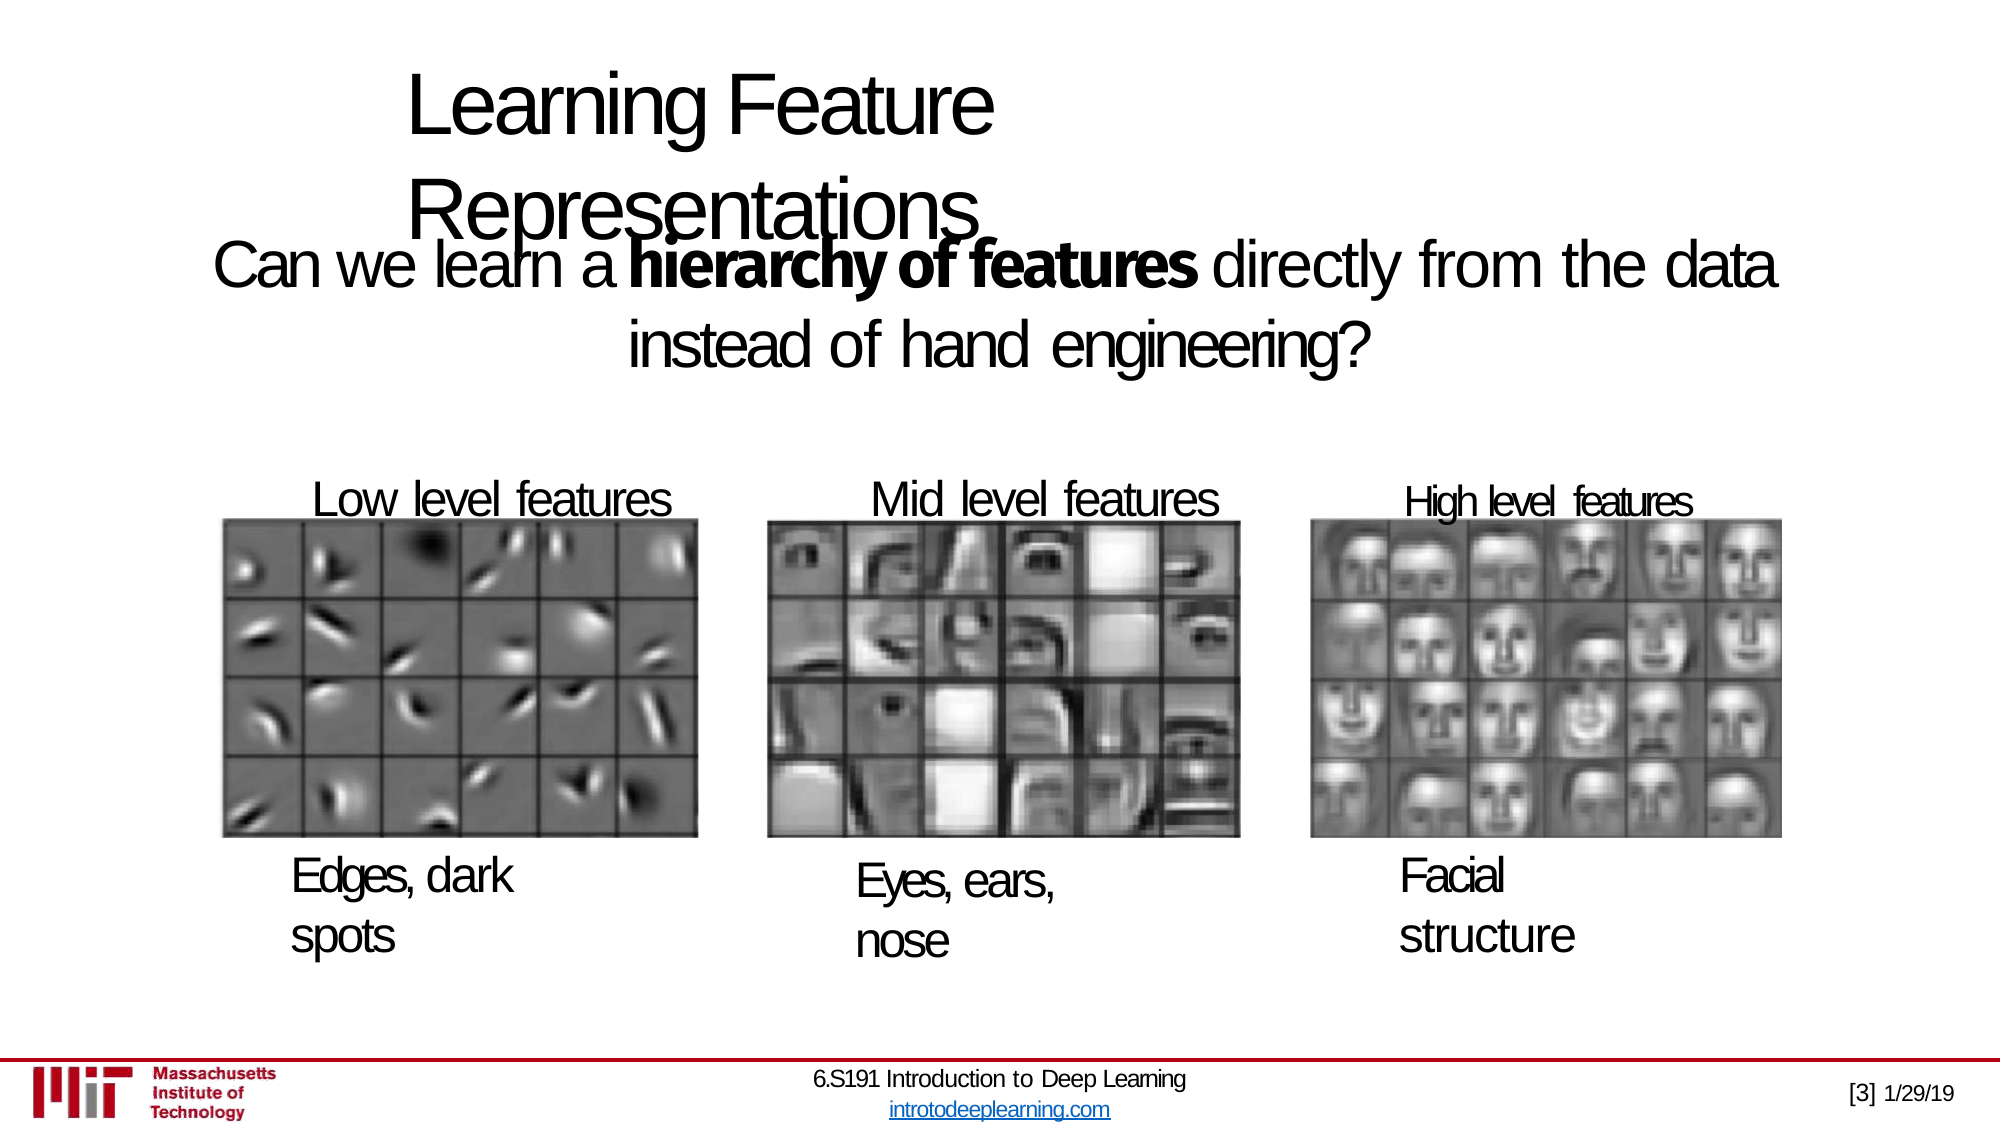

# Learning Feature Representations
Can we learn a hierarchy of features directly from the data  instead of hand engineering?
Low level features	Mid level features	High level features

Edges, dark spots
Facial structure
Eyes, ears, nose
6.S191 Introduction to Deep Learning
introtodeeplearning.com
[3] 1/29/19